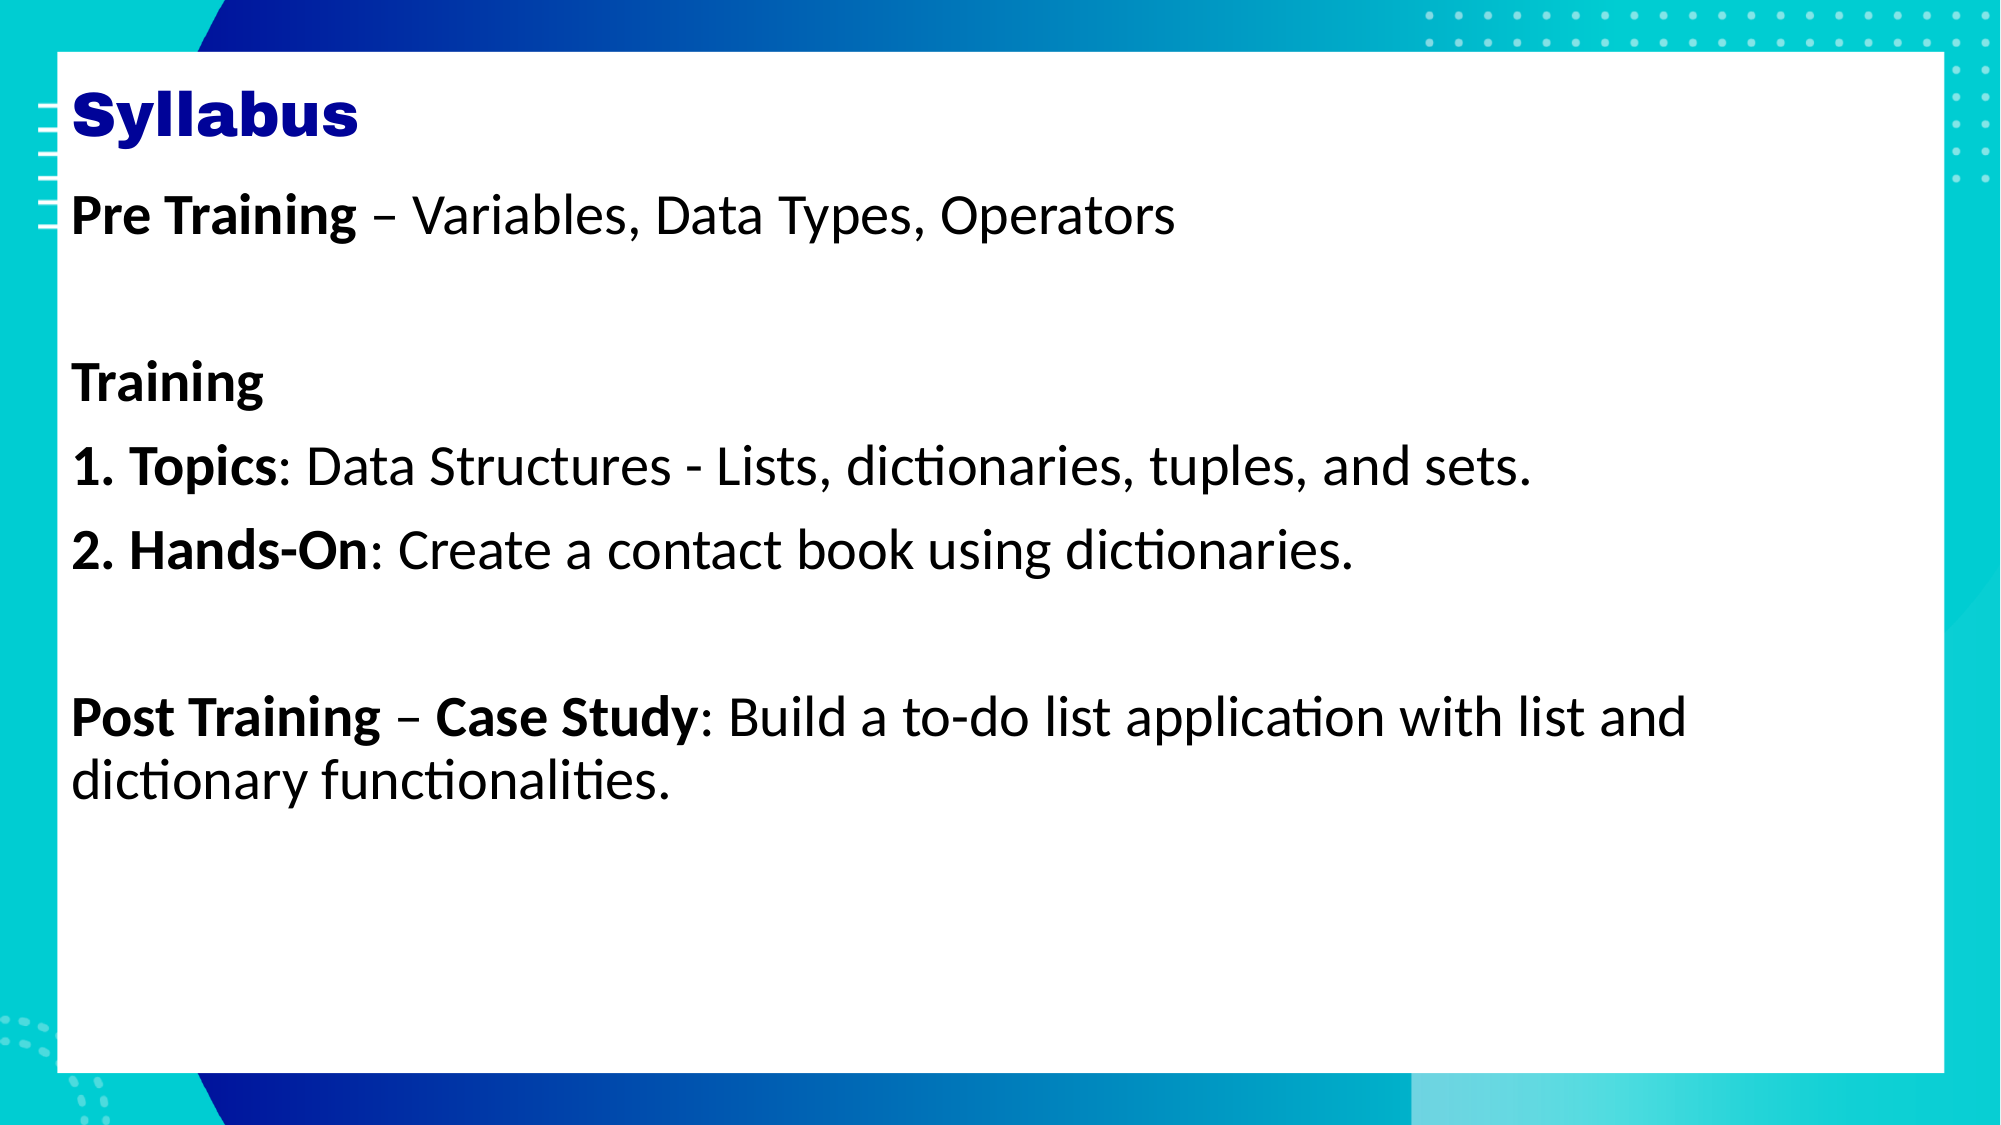

# Syllabus
Pre Training – Variables, Data Types, Operators

Training
1. Topics: Data Structures - Lists, dictionaries, tuples, and sets.
2. Hands-On: Create a contact book using dictionaries.

Post Training – Case Study: Build a to-do list application with list and dictionary functionalities.